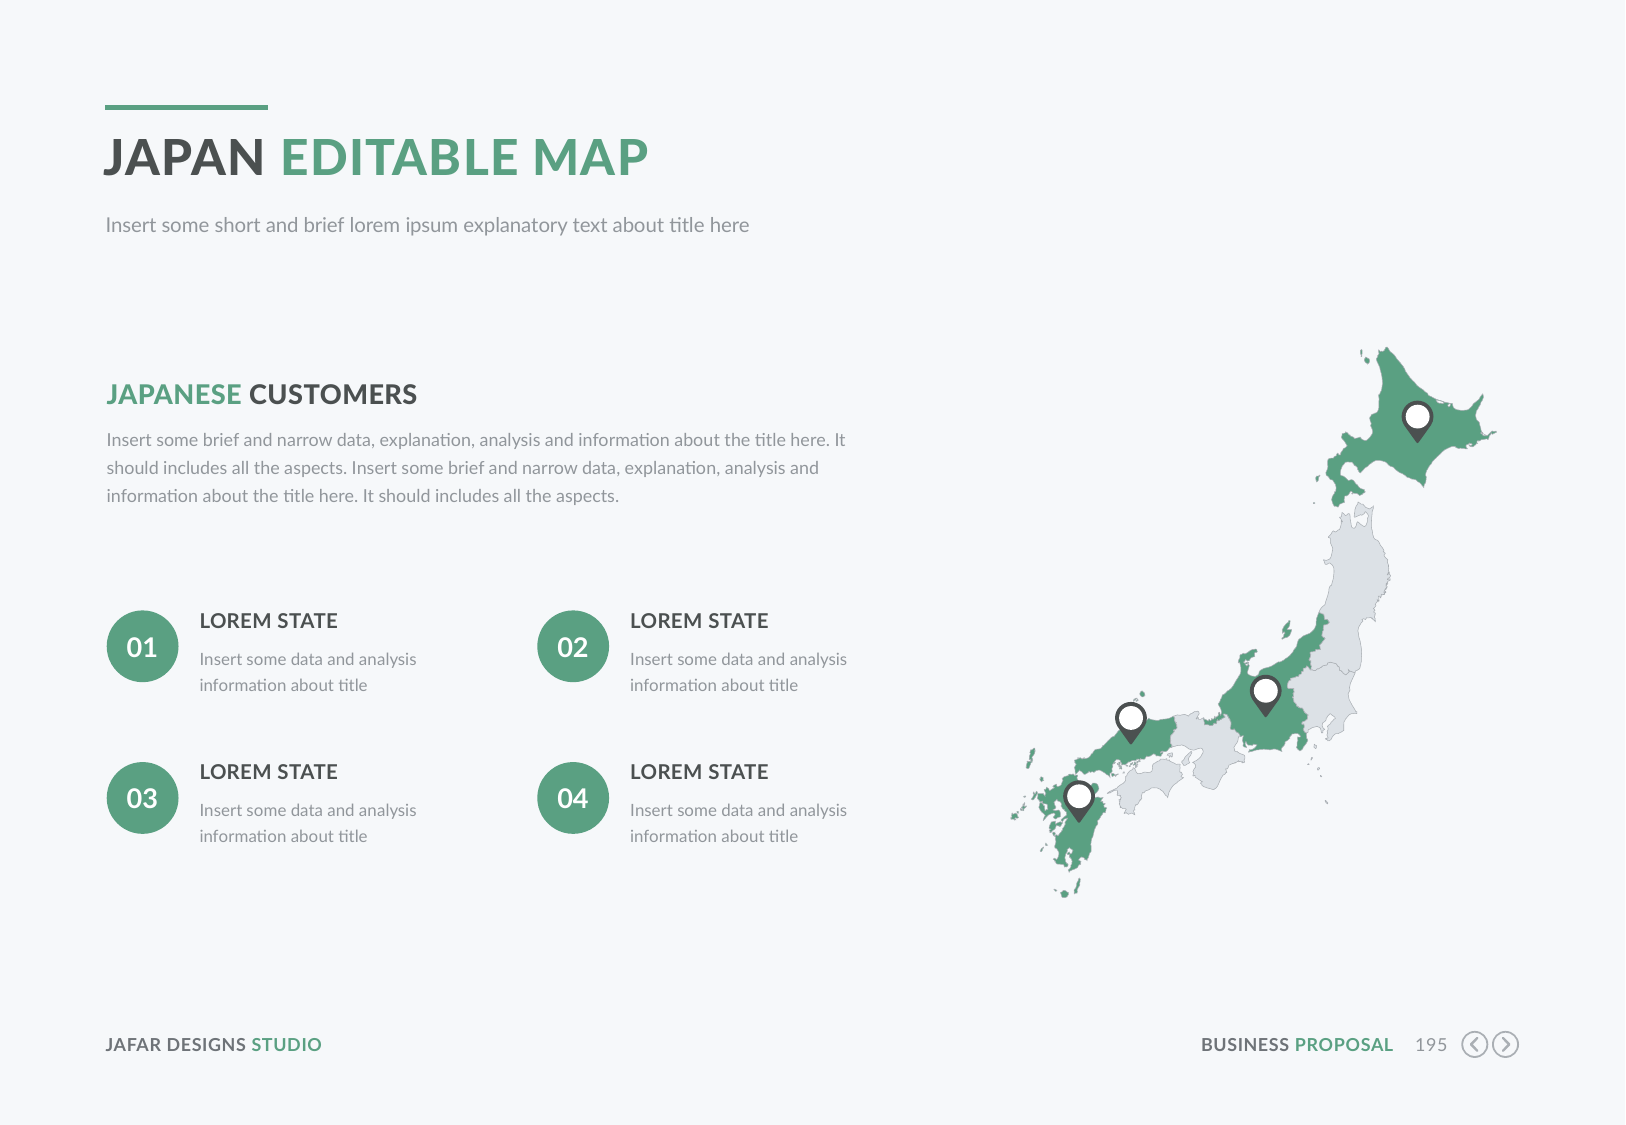

Japan Editable Map
Insert some short and brief lorem ipsum explanatory text about title here

Japanese customers
Insert some brief and narrow data, explanation, analysis and information about the title here. It should includes all the aspects. Insert some brief and narrow data, explanation, analysis and information about the title here. It should includes all the aspects.

Lorem State
Insert some data and analysis information about title
Lorem State
Insert some data and analysis information about title

01

02

Lorem State
Insert some data and analysis information about title
Lorem State
Insert some data and analysis information about title

03

04